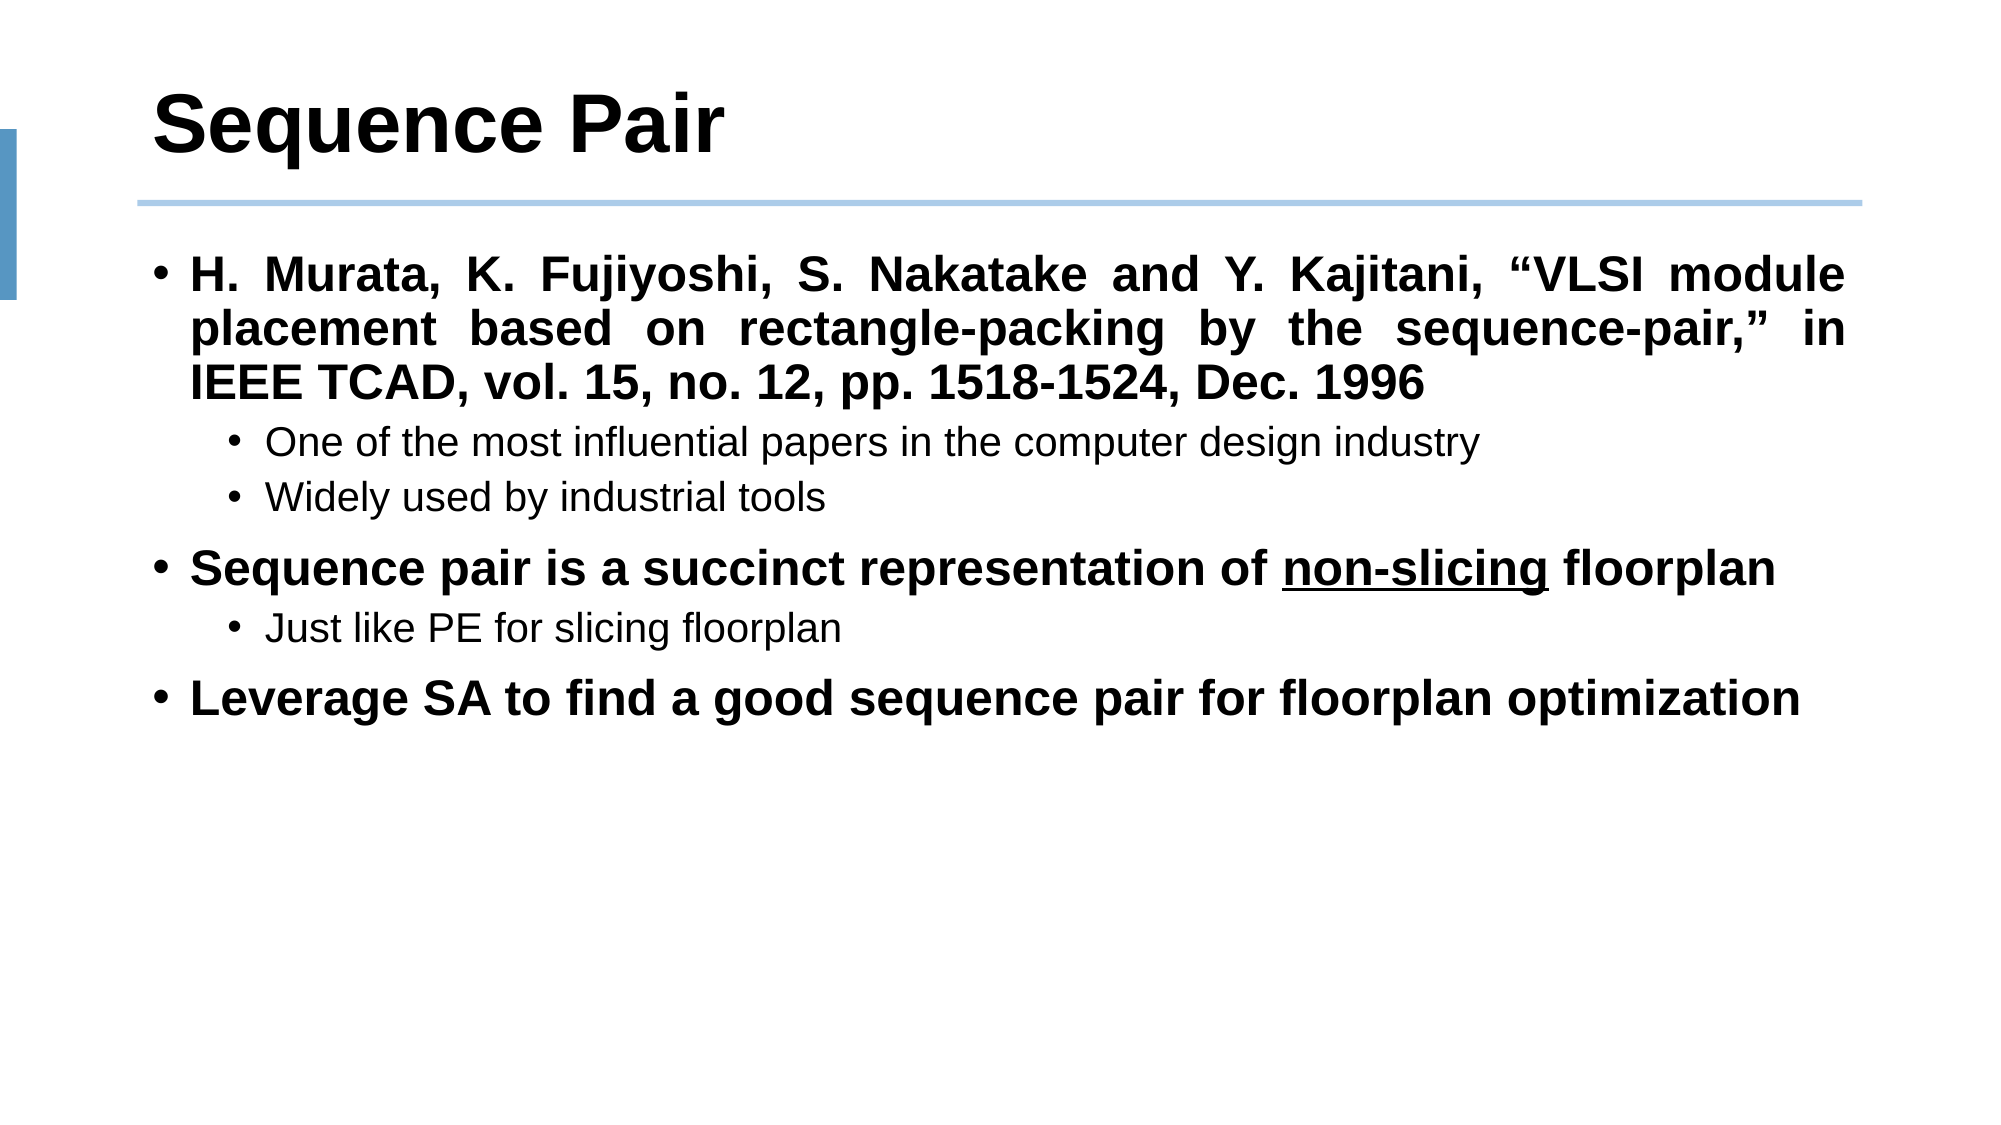

# Sequence Pair
H. Murata, K. Fujiyoshi, S. Nakatake and Y. Kajitani, “VLSI module placement based on rectangle-packing by the sequence-pair,” in IEEE TCAD, vol. 15, no. 12, pp. 1518-1524, Dec. 1996
One of the most influential papers in the computer design industry
Widely used by industrial tools
Sequence pair is a succinct representation of non-slicing floorplan
Just like PE for slicing floorplan
Leverage SA to find a good sequence pair for floorplan optimization